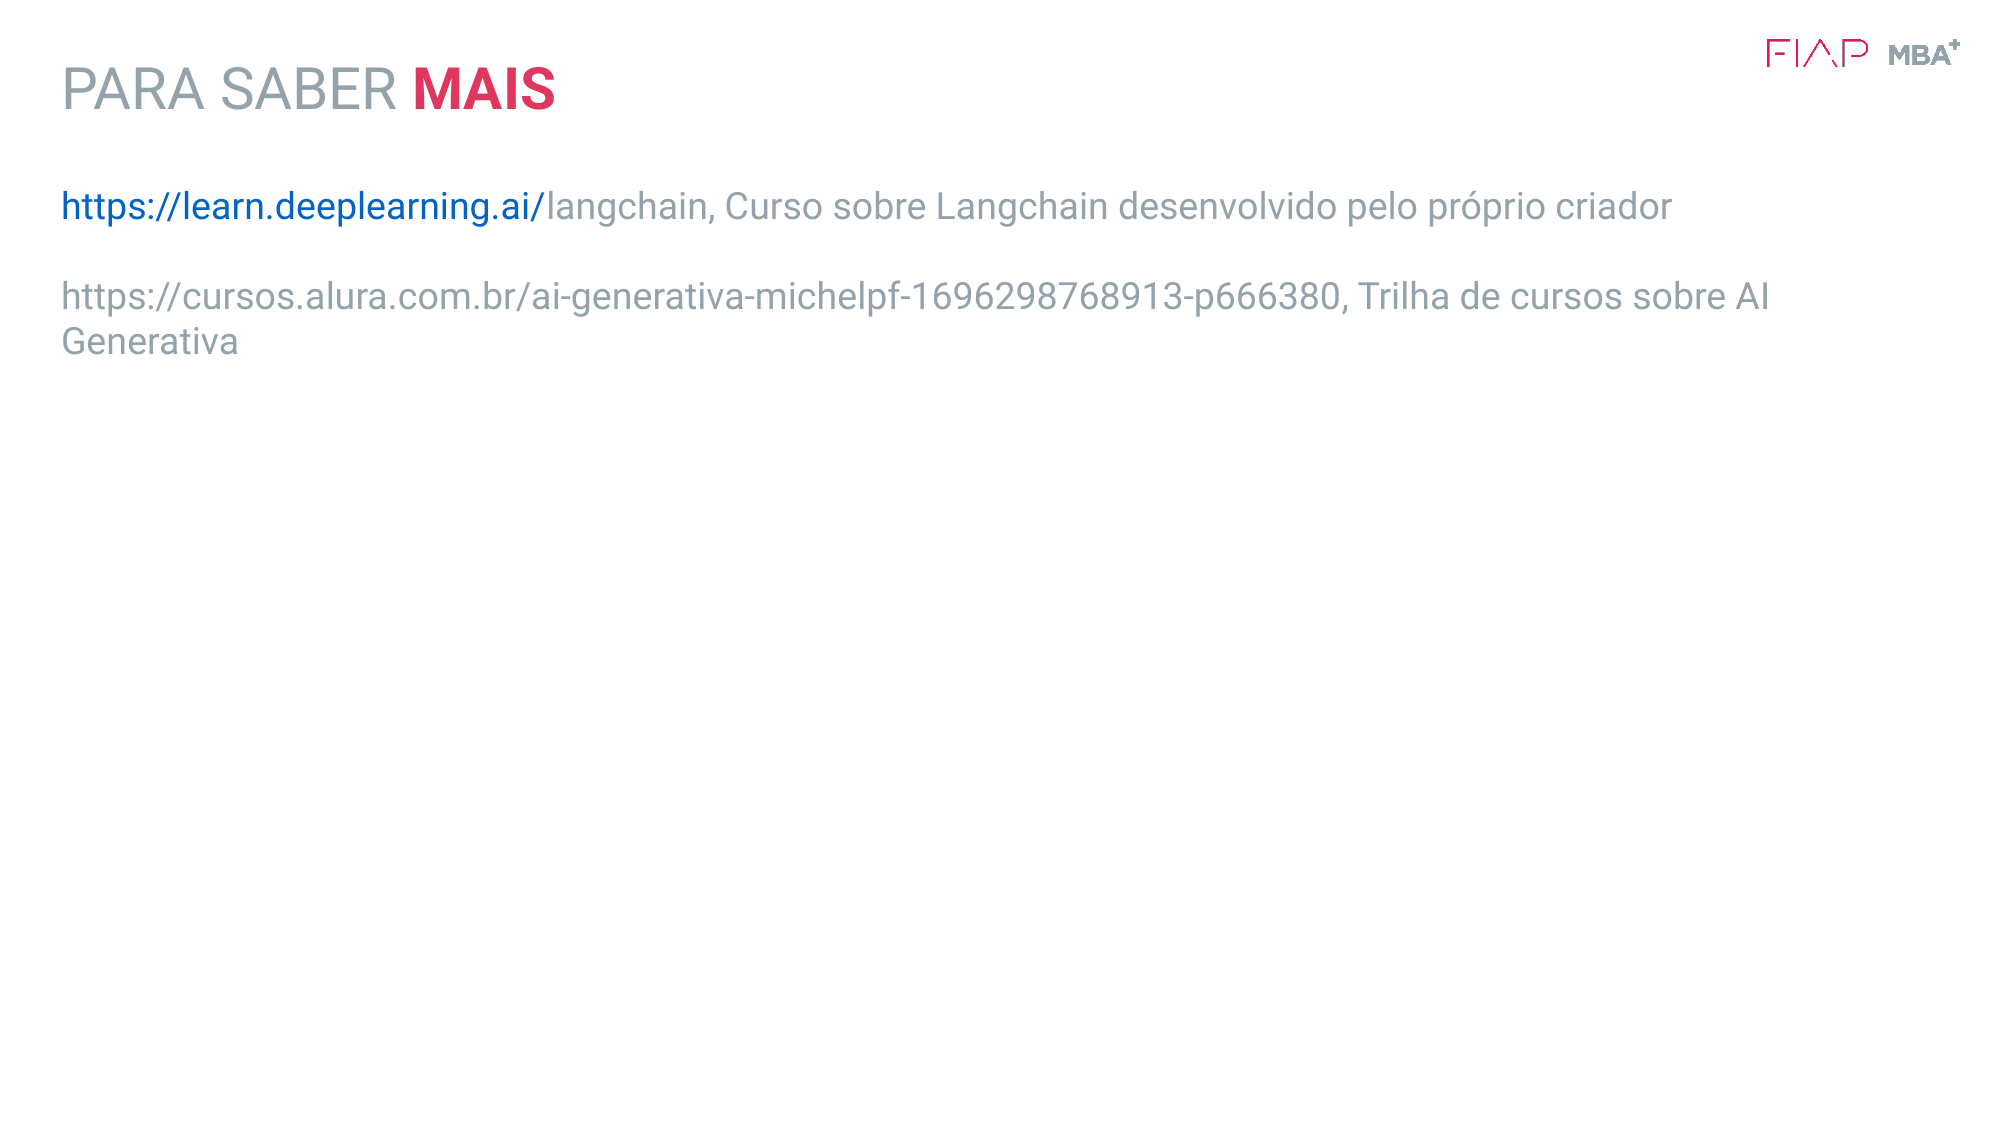

# PARA SABER MAIS
https://learn.deeplearning.ai/langchain, Curso sobre Langchain desenvolvido pelo próprio criador

https://cursos.alura.com.br/ai-generativa-michelpf-1696298768913-p666380, Trilha de cursos sobre AI Generativa